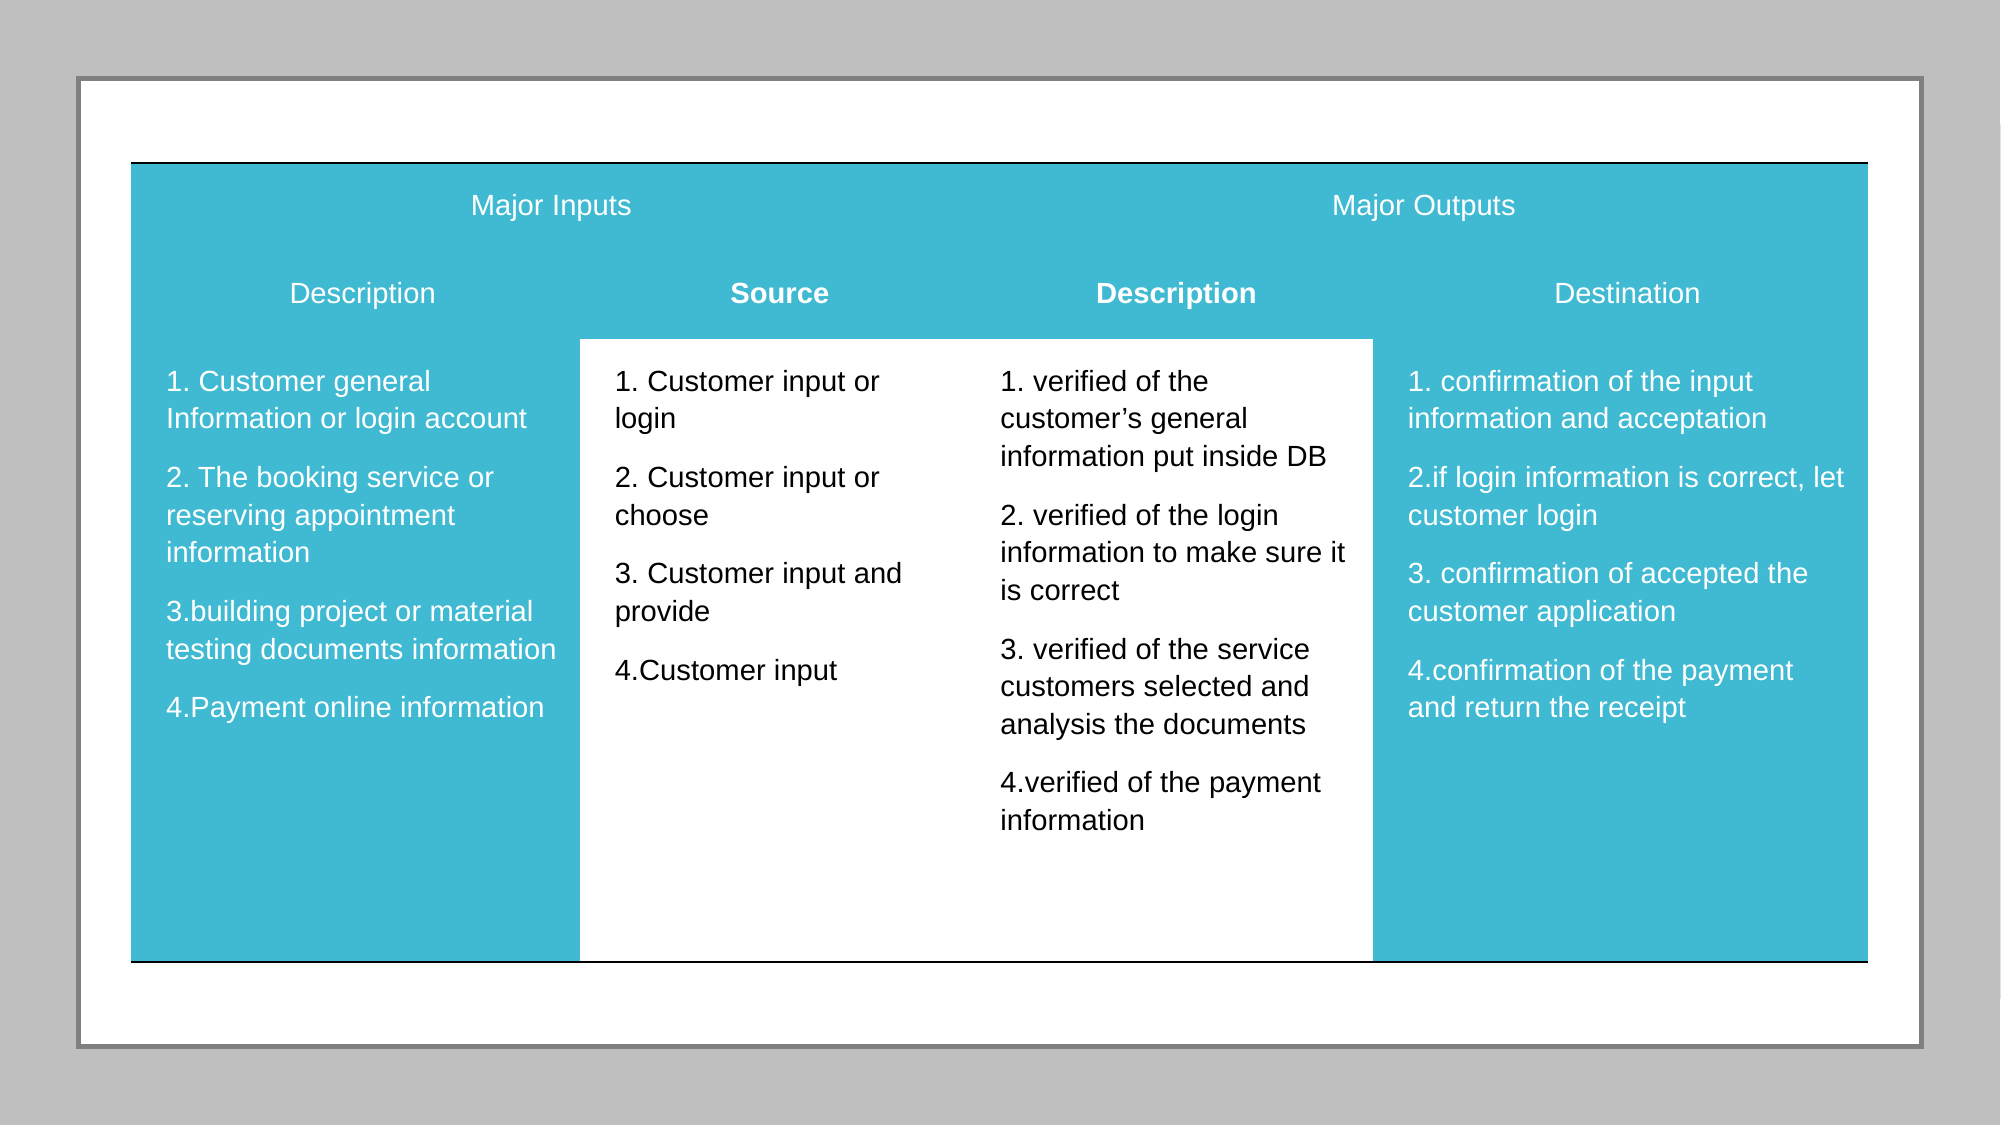

| Major Inputs |  | Major Outputs |  |
| --- | --- | --- | --- |
| Description | Source | Description | Destination |
| 1. Customer general Information or login account 2. The booking service or reserving appointment information 3.building project or material testing documents information 4.Payment online information | 1. Customer input or login 2. Customer input or choose 3. Customer input and provide 4.Customer input | 1. verified of the customer’s general information put inside DB 2. verified of the login information to make sure it is correct 3. verified of the service customers selected and analysis the documents 4.verified of the payment information | 1. confirmation of the input information and acceptation 2.if login information is correct, let customer login 3. confirmation of accepted the customer application 4.confirmation of the payment and return the receipt |